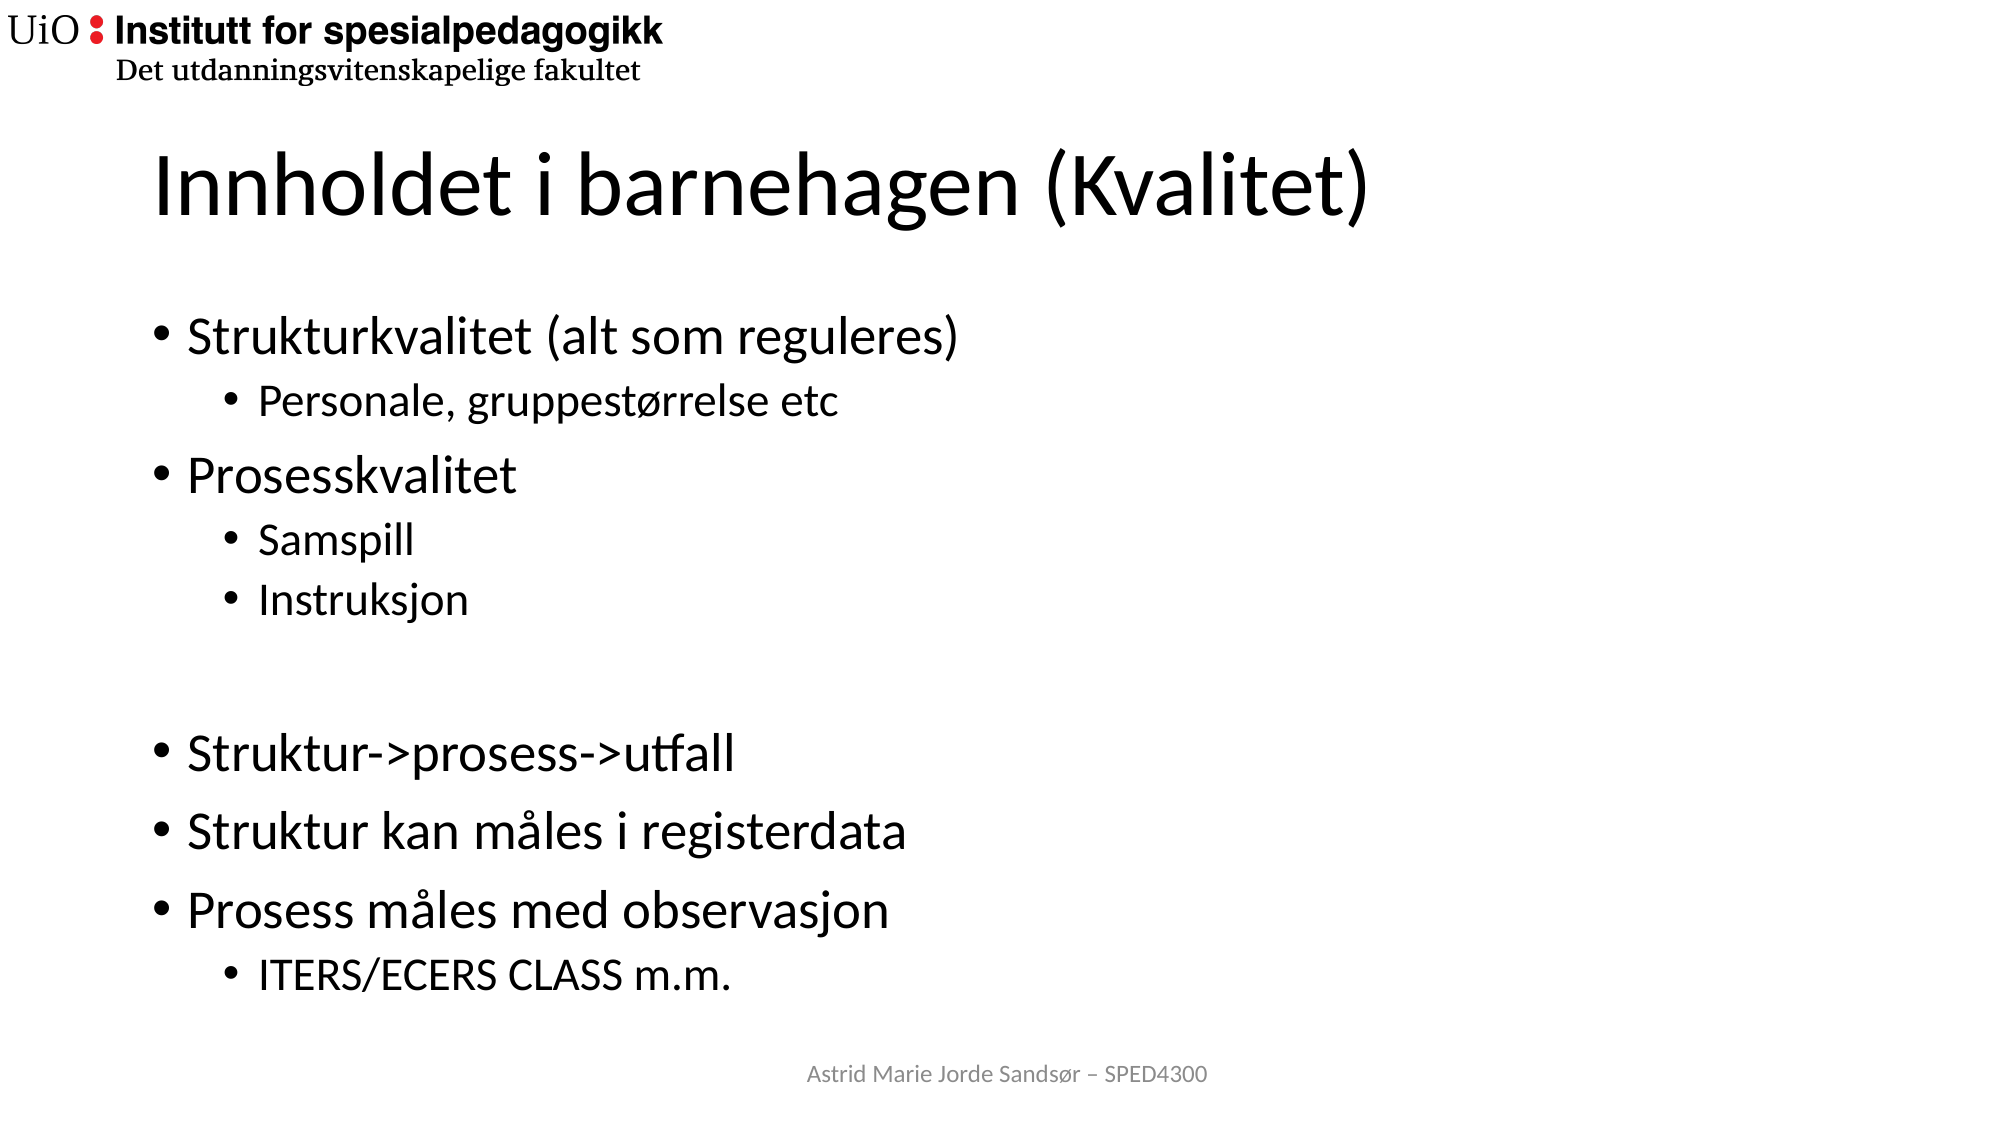

# Innholdet i barnehagen (Kvalitet)
Strukturkvalitet (alt som reguleres)
Personale, gruppestørrelse etc
Prosesskvalitet
Samspill
Instruksjon

Struktur->prosess->utfall
Struktur kan måles i registerdata
Prosess måles med observasjon
ITERS/ECERS CLASS m.m.

Astrid Marie Jorde Sandsør – SPED4300